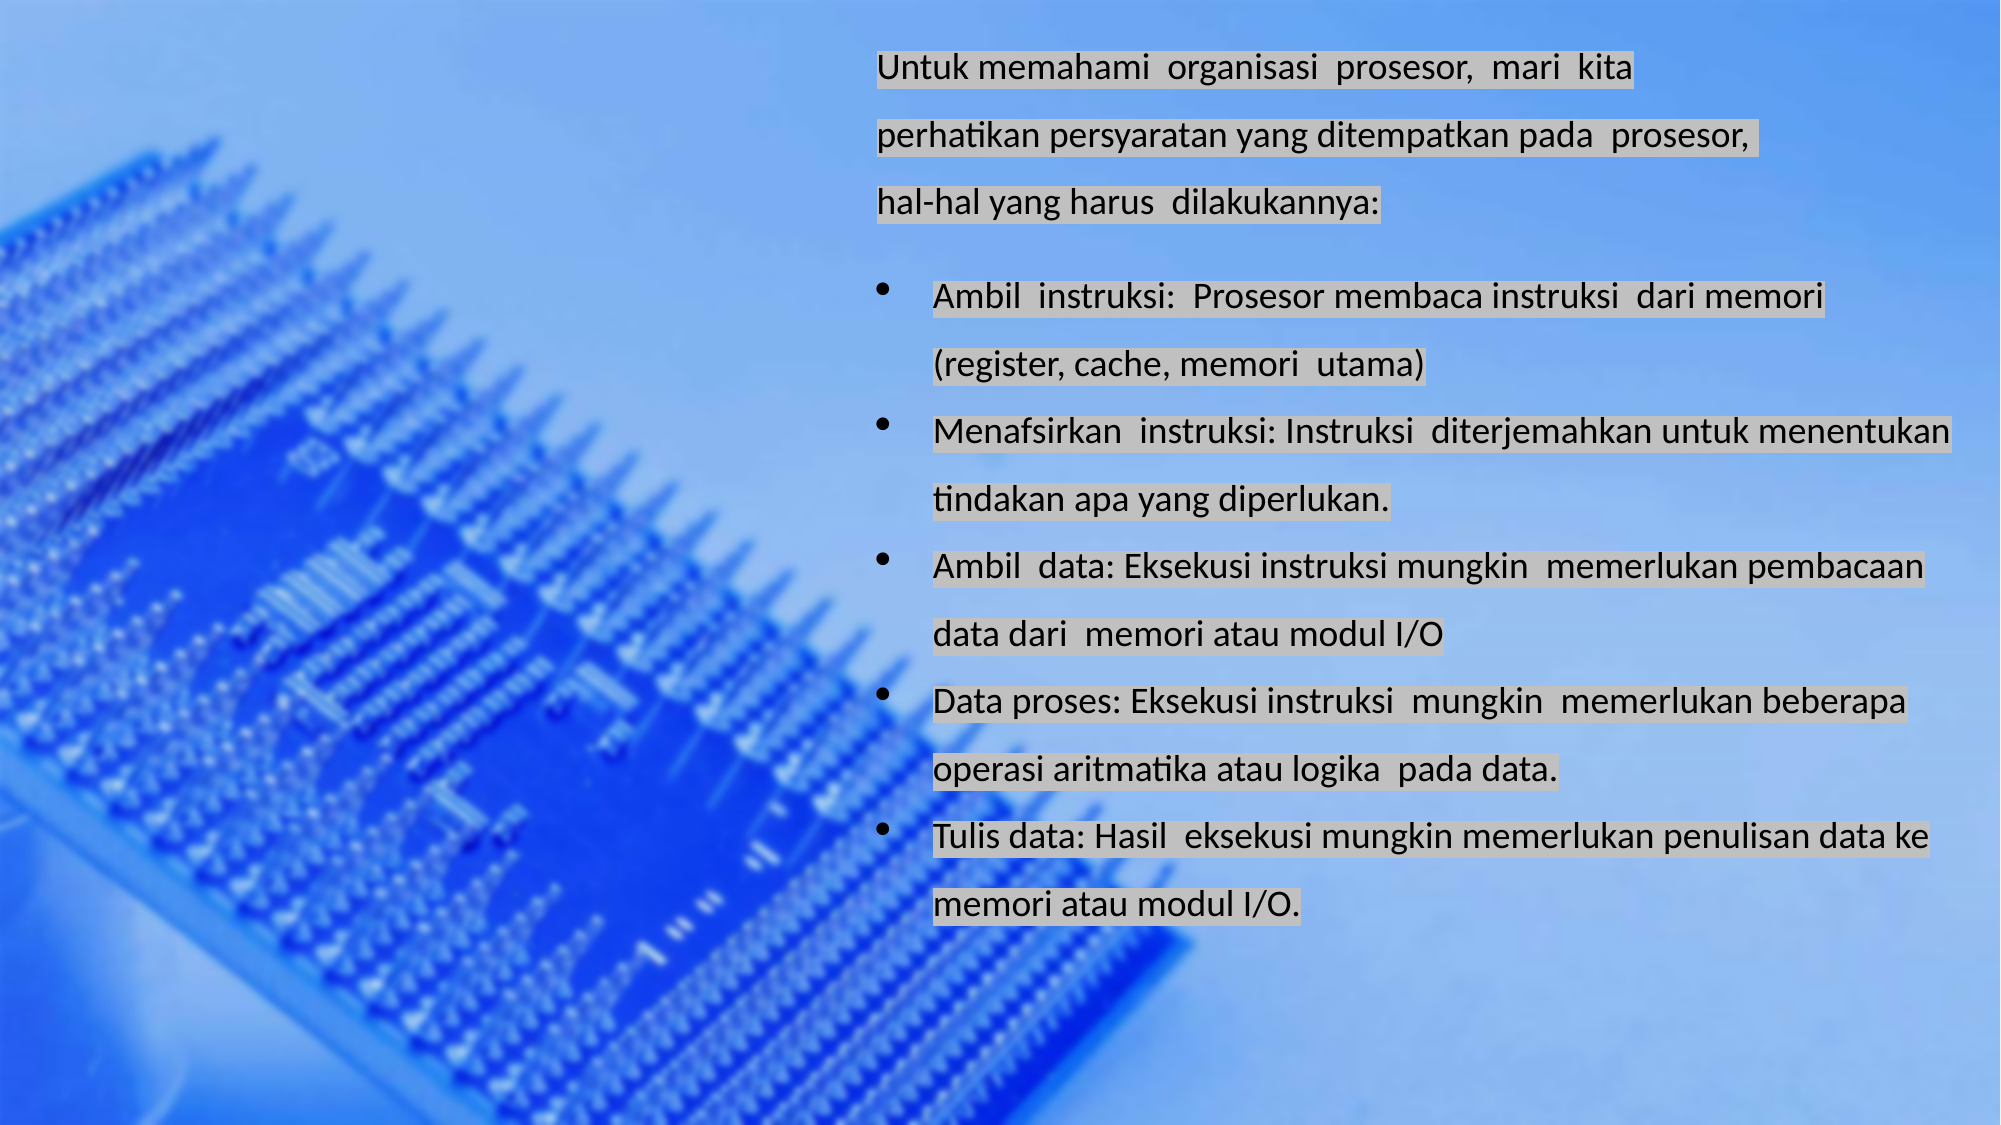

Untuk memahami  organisasi  prosesor,  mari  kita perhatikan persyaratan yang ditempatkan pada  prosesor,  hal-hal yang harus  dilakukannya:

Ambil  instruksi:  Prosesor membaca instruksi  dari memori (register, cache, memori  utama)
Menafsirkan  instruksi: Instruksi  diterjemahkan untuk menentukan tindakan apa yang diperlukan.
Ambil  data: Eksekusi instruksi mungkin  memerlukan pembacaan data dari  memori atau modul I/O
Data proses: Eksekusi instruksi  mungkin  memerlukan beberapa operasi aritmatika atau logika  pada data.
Tulis data: Hasil  eksekusi mungkin memerlukan penulisan data ke memori atau modul I/O.